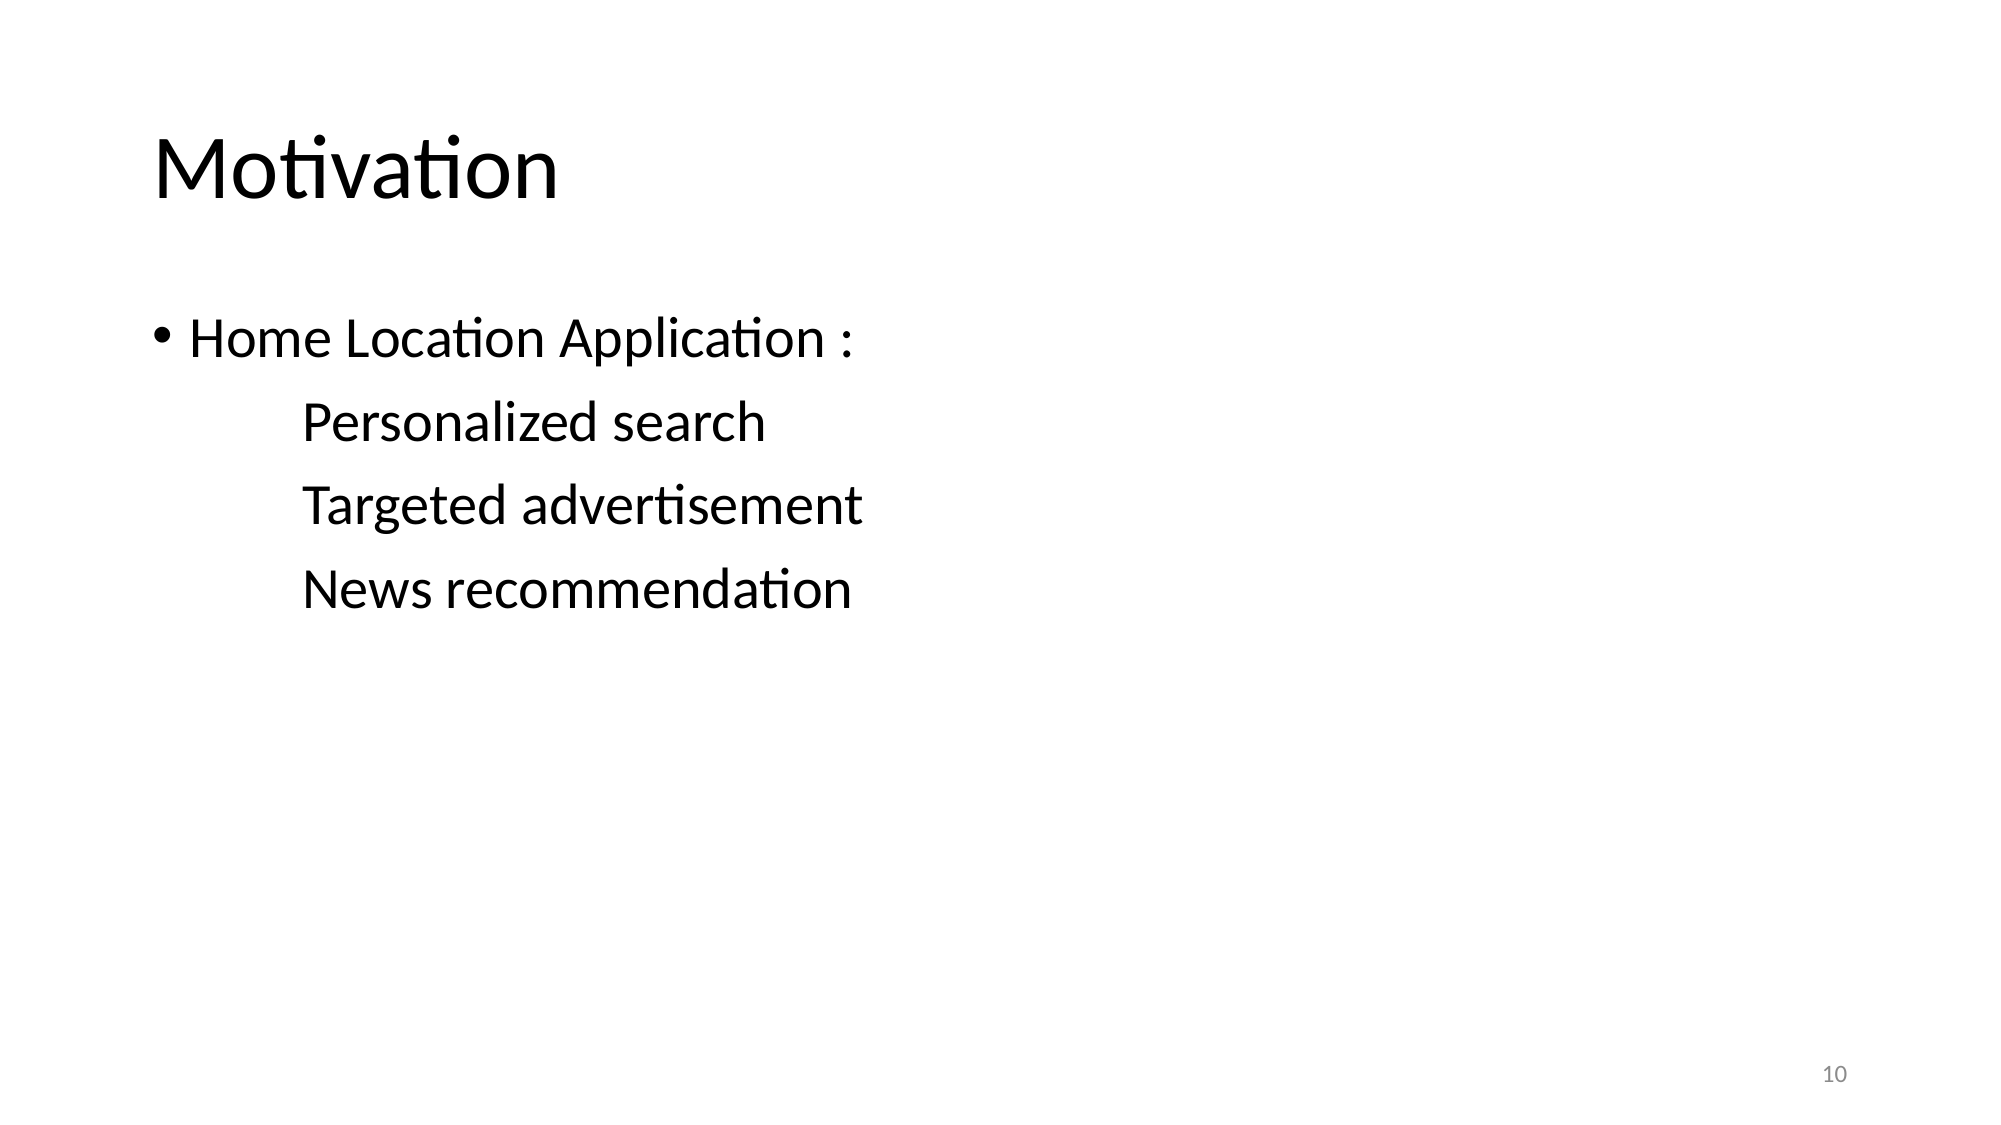

# Motivation
Home Location Application :
	Personalized search
	Targeted advertisement
	News recommendation

10